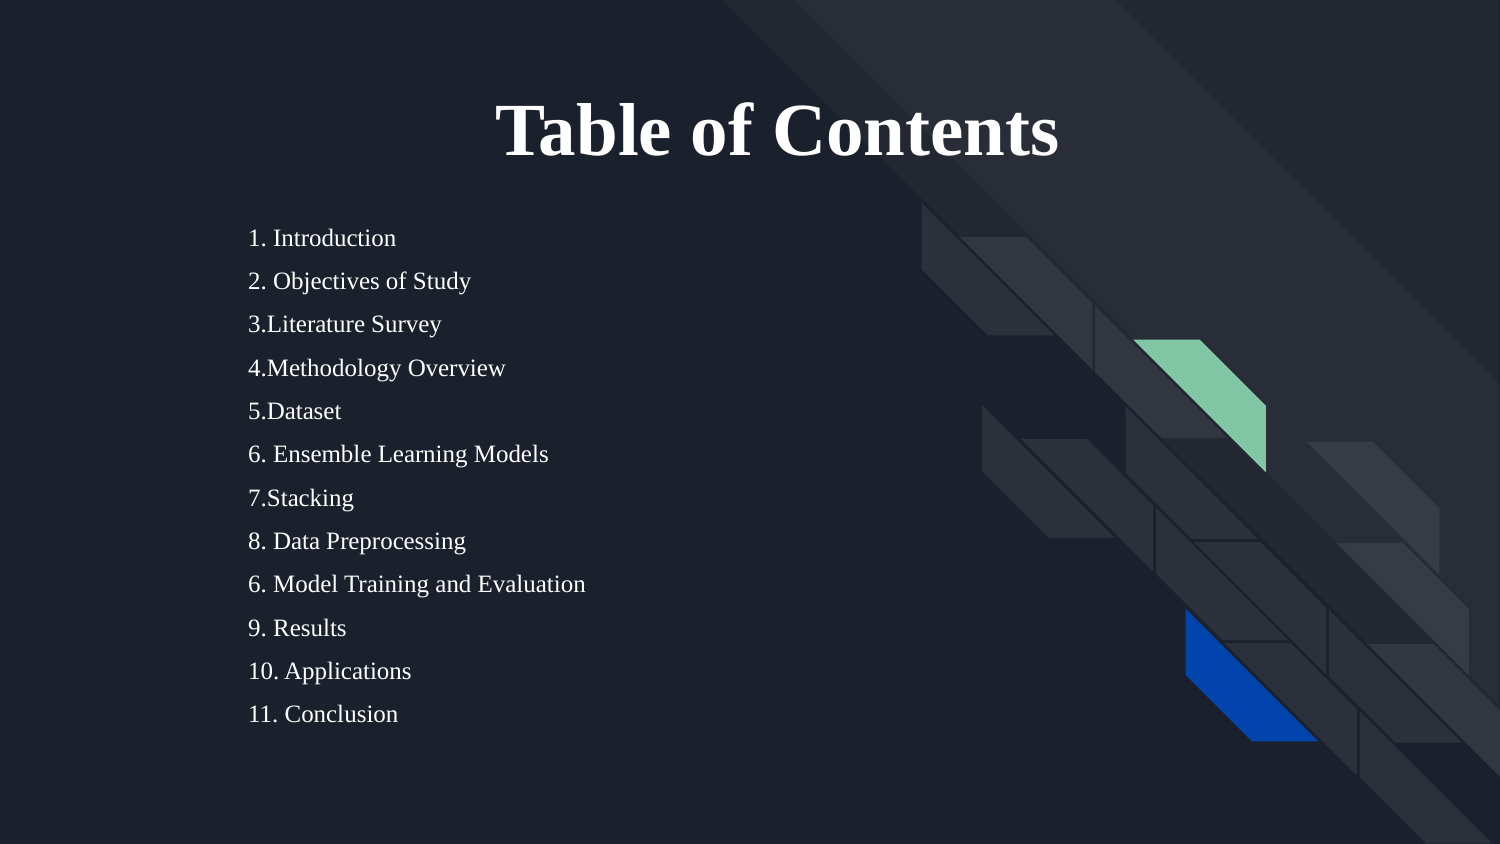

# Table of Contents
1. Introduction
2. Objectives of Study
3.Literature Survey
4.Methodology Overview
5.Dataset
6. Ensemble Learning Models
7.Stacking
8. Data Preprocessing
6. Model Training and Evaluation
9. Results
10. Applications
11. Conclusion